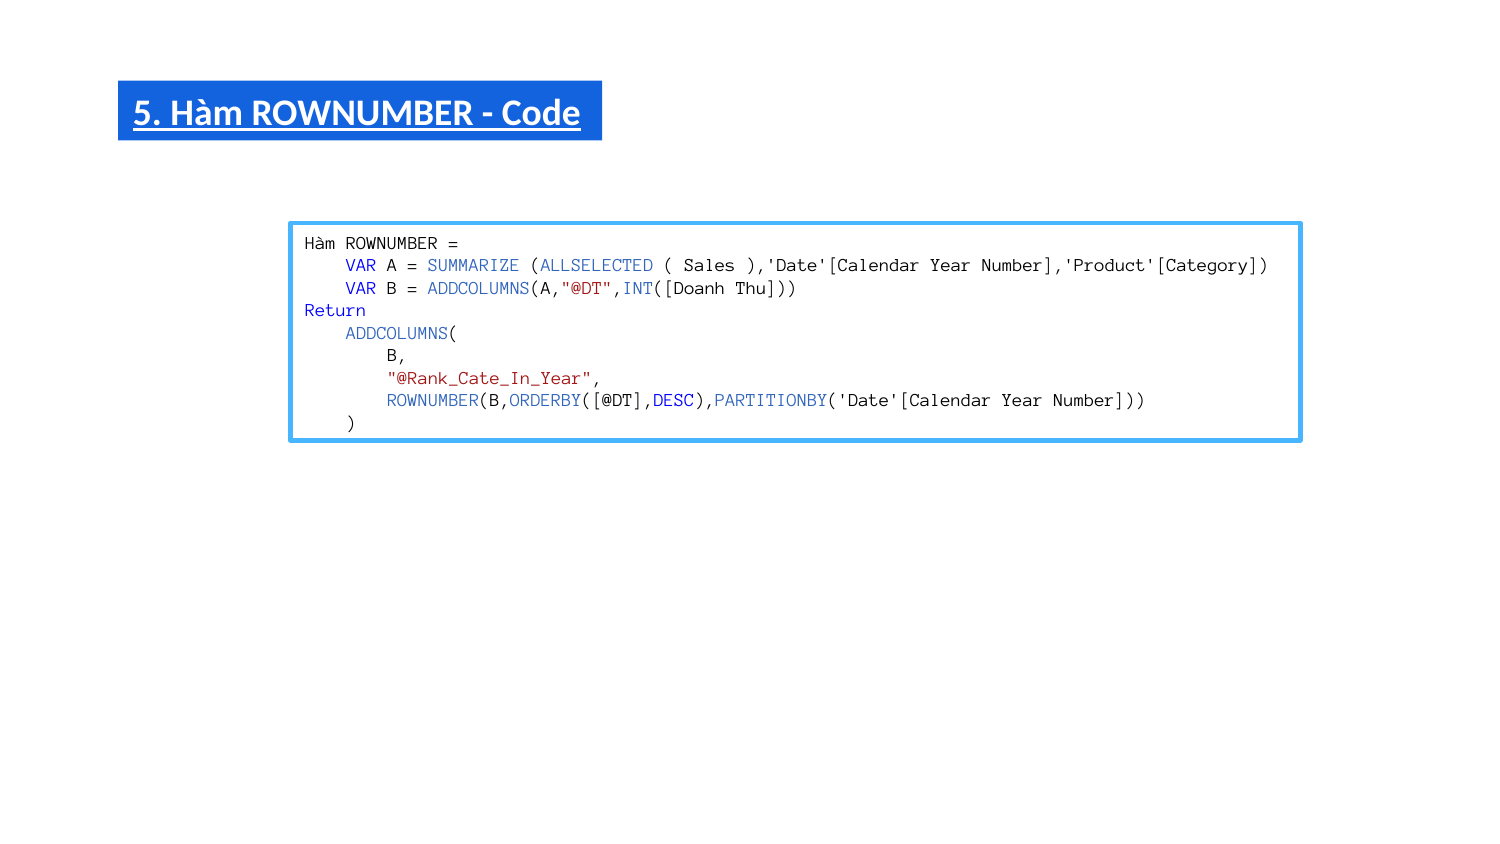

5. Hàm ROWNUMBER - Code
Hàm ROWNUMBER =
    VAR A = SUMMARIZE (ALLSELECTED ( Sales ),'Date'[Calendar Year Number],'Product'[Category])
    VAR B = ADDCOLUMNS(A,"@DT",INT([Doanh Thu]))
Return
    ADDCOLUMNS(
        B,
        "@Rank_Cate_In_Year",
        ROWNUMBER(B,ORDERBY([@DT],DESC),PARTITIONBY('Date'[Calendar Year Number]))
    )